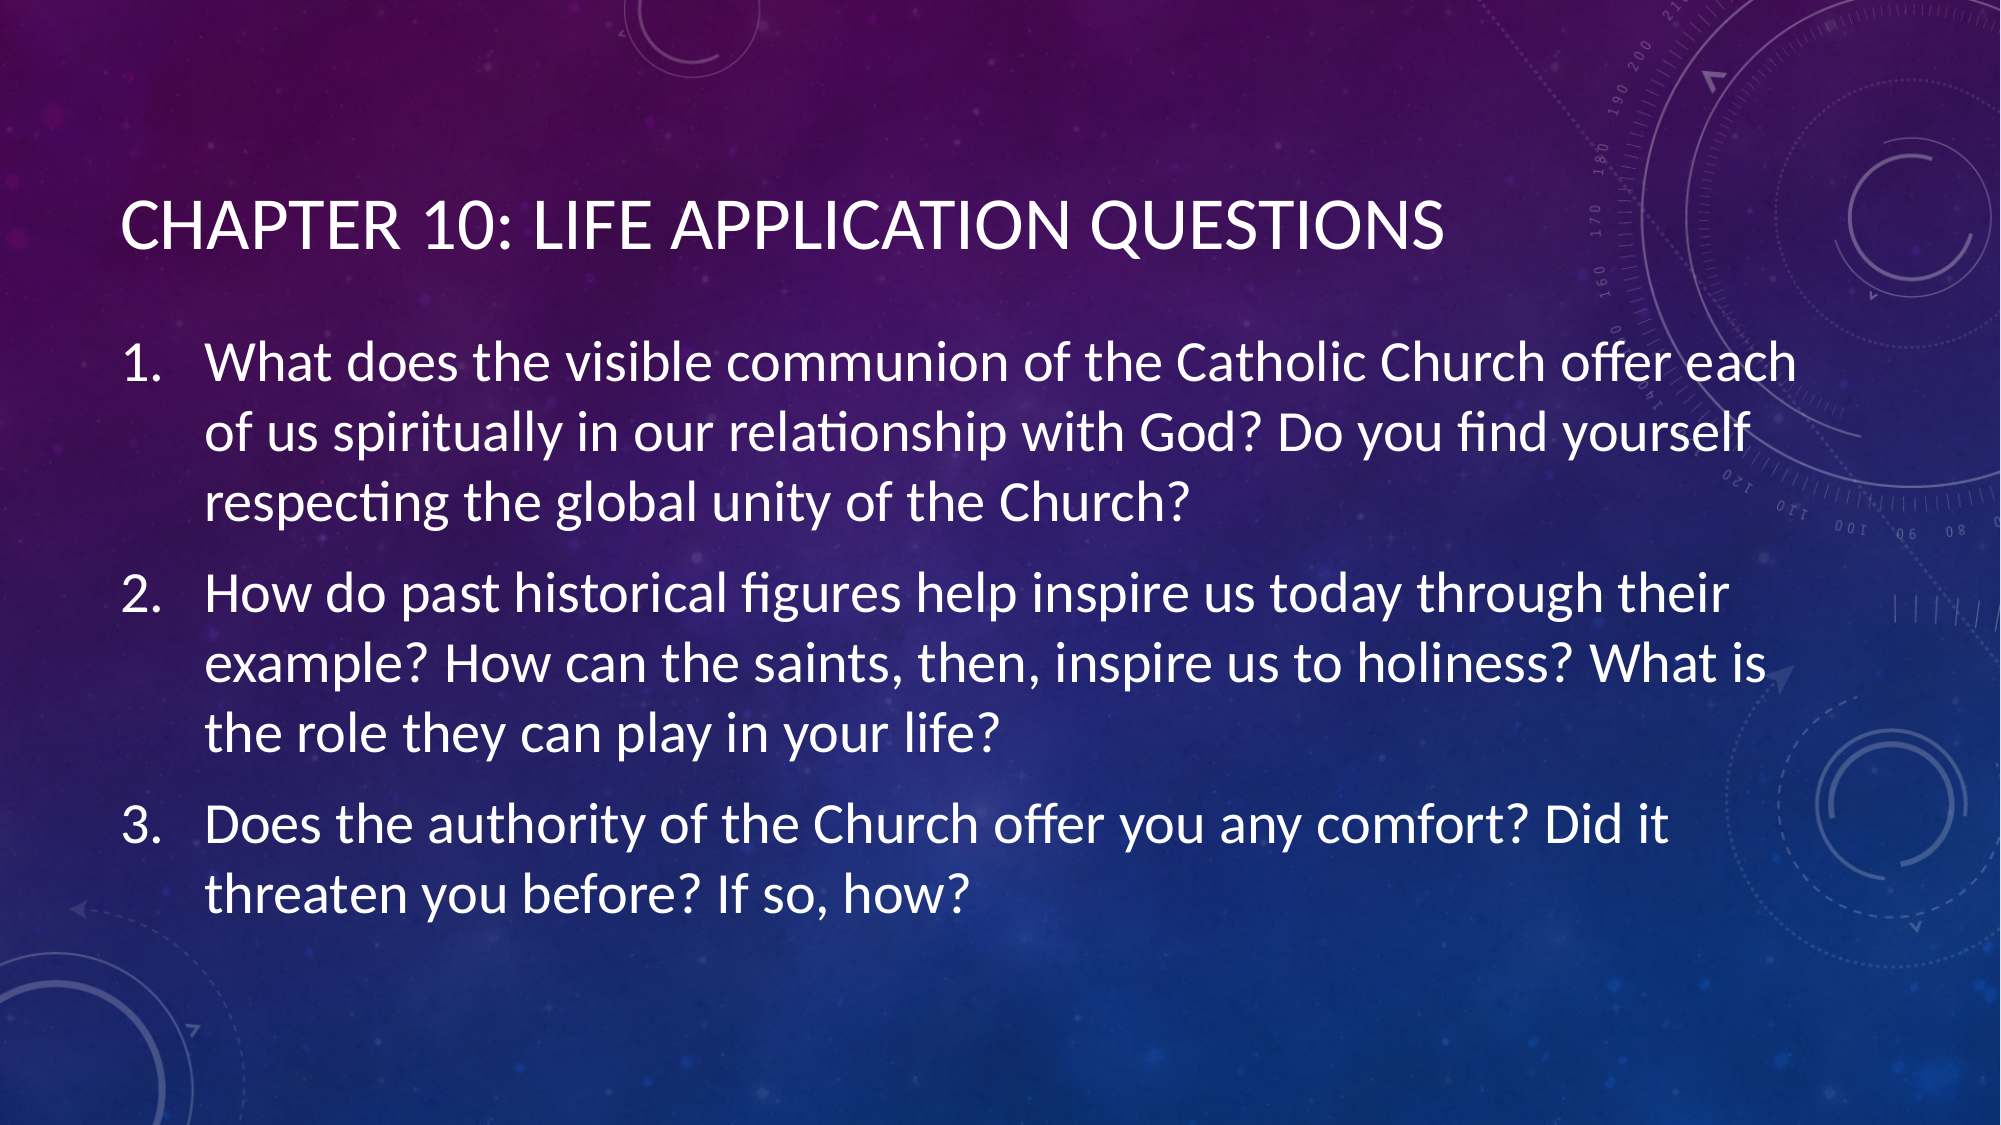

# Chapter 10: Life Application Questions
What does the visible communion of the Catholic Church offer each of us spiritually in our relationship with God? Do you find yourself respecting the global unity of the Church?
How do past historical figures help inspire us today through their example? How can the saints, then, inspire us to holiness? What is the role they can play in your life?
Does the authority of the Church offer you any comfort? Did it threaten you before? If so, how?